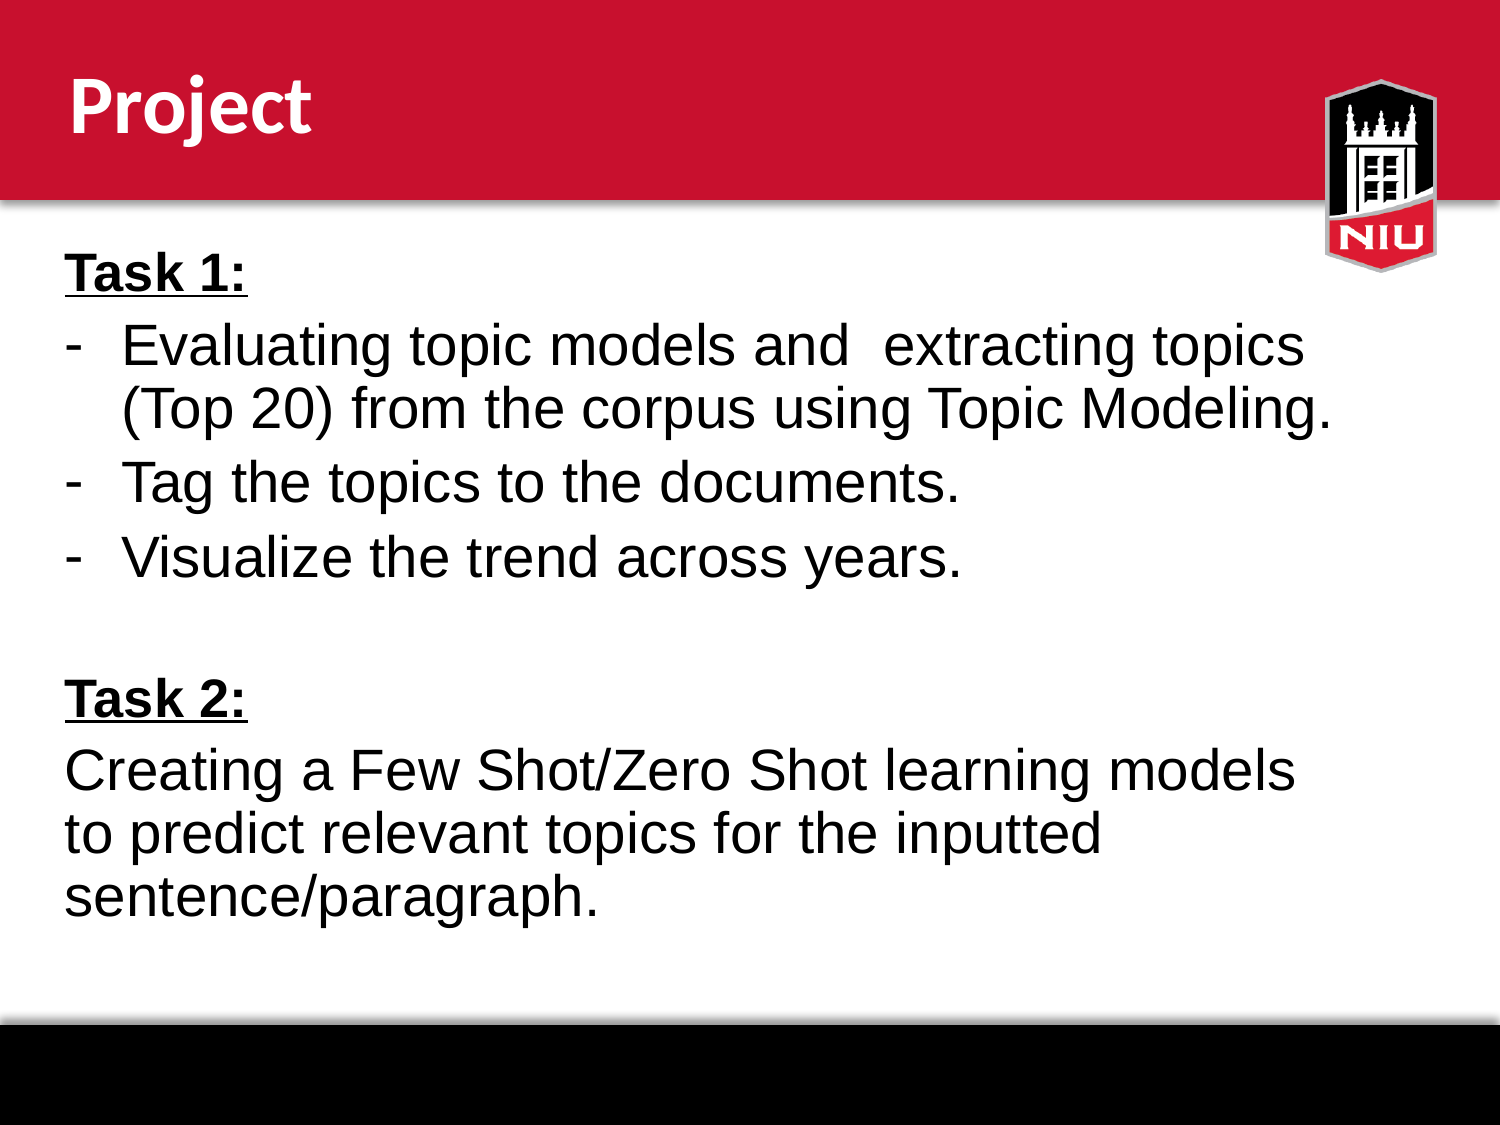

# Project
Task 1:
Evaluating topic models and  extracting topics (Top 20) from the corpus using Topic Modeling.
Tag the topics to the documents.
Visualize the trend across years.

Task 2:
Creating a Few Shot/Zero Shot learning models to predict relevant topics for the inputted sentence/paragraph.